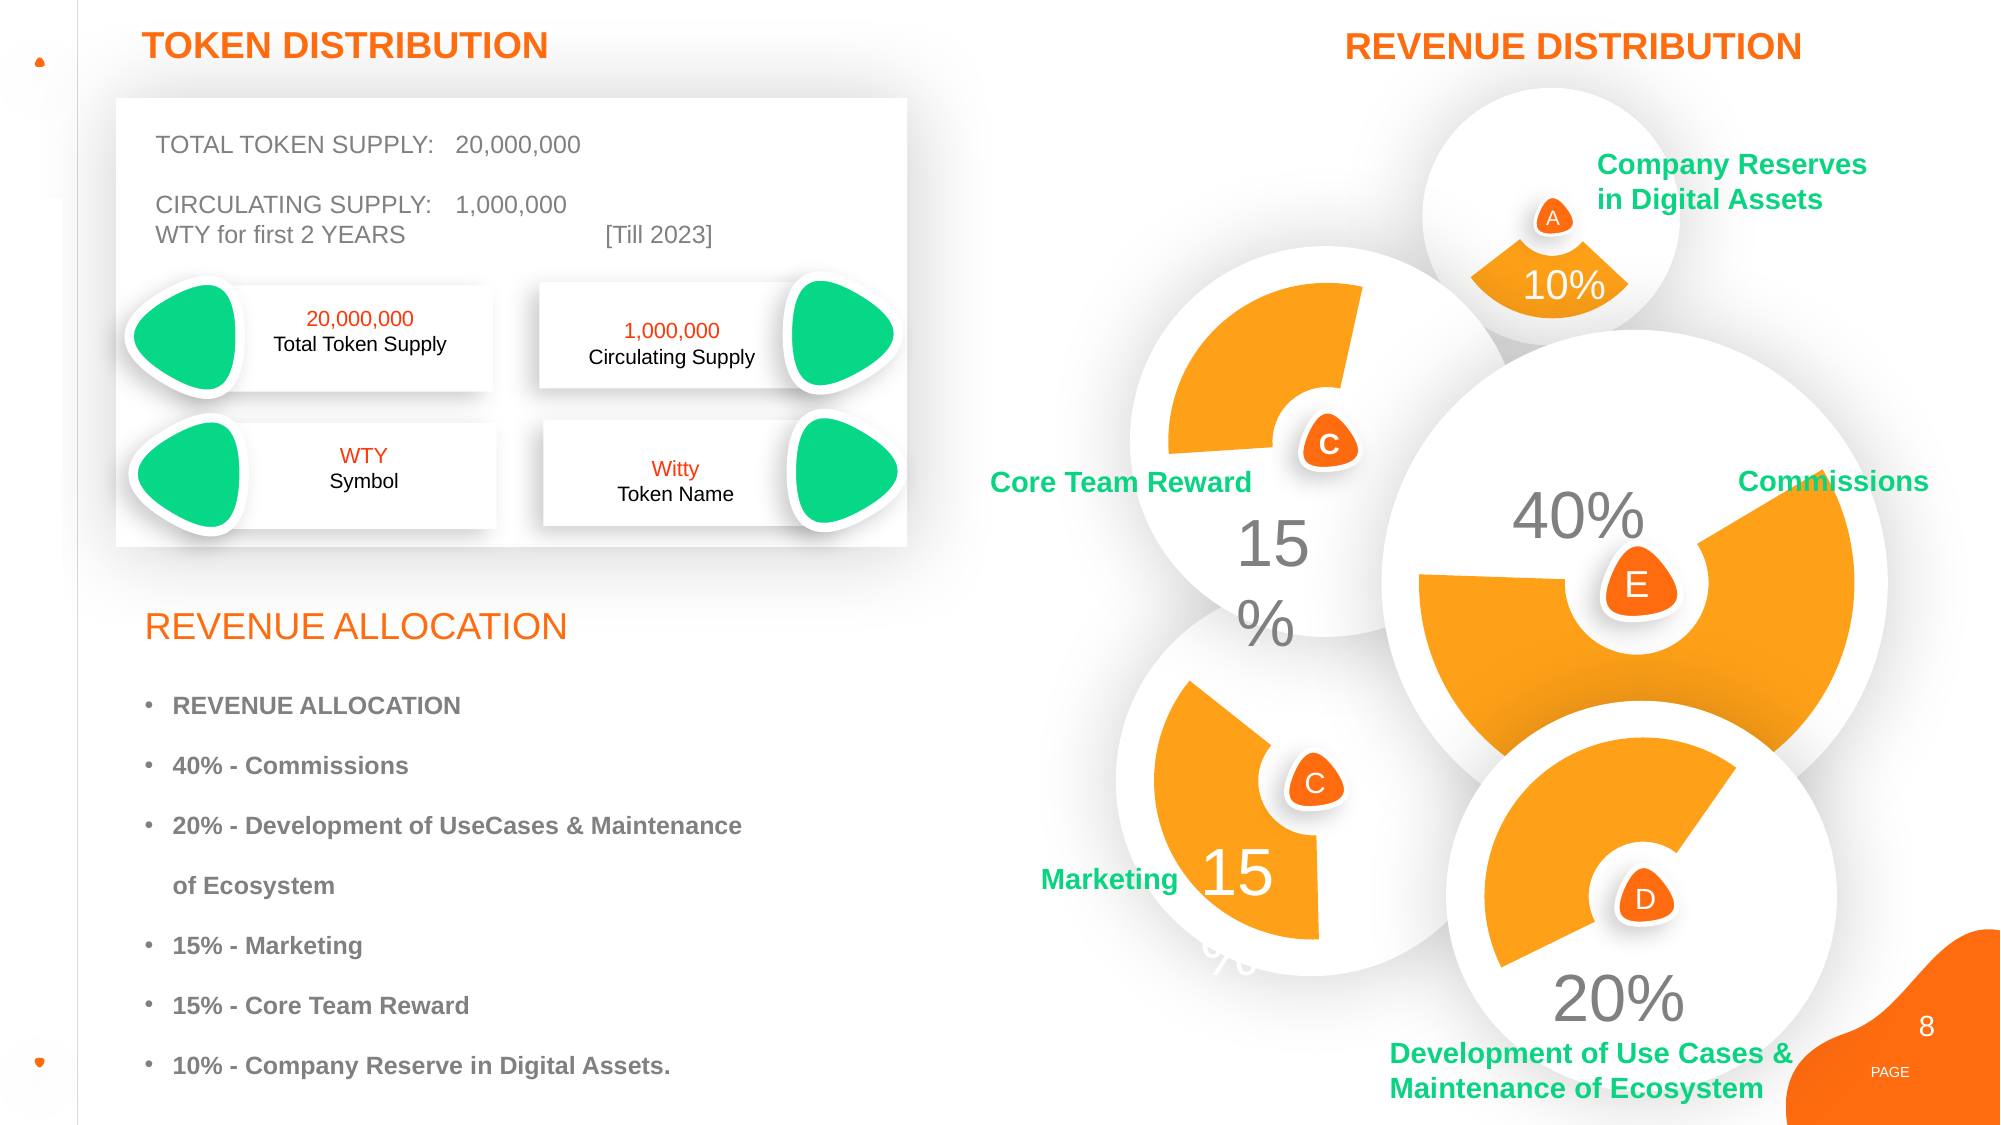

TOKEN DISTRIBUTION
REVENUE DISTRIBUTION

A
10%

TOTAL TOKEN SUPPLY: 	20,000,000

CIRCULATING SUPPLY: 	1,000,000
WTY for first 2 YEARS 		[Till 2023]
Company Reserves
in Digital Assets

C
15%

1,000,000
Circulating Supply

20,000,000
Total Token Supply

40%

E

Witty
Token Name

WTY
Symbol
Commissions
Core Team Reward

C
15%
REVENUE ALLOCATION

REVENUE ALLOCATION
40% - Commissions
20% - Development of UseCases & Maintenance of Ecosystem
15% - Marketing
15% - Core Team Reward
10% - Company Reserve in Digital Assets.

D
20%
Marketing
8
Development of Use Cases & Maintenance of Ecosystem